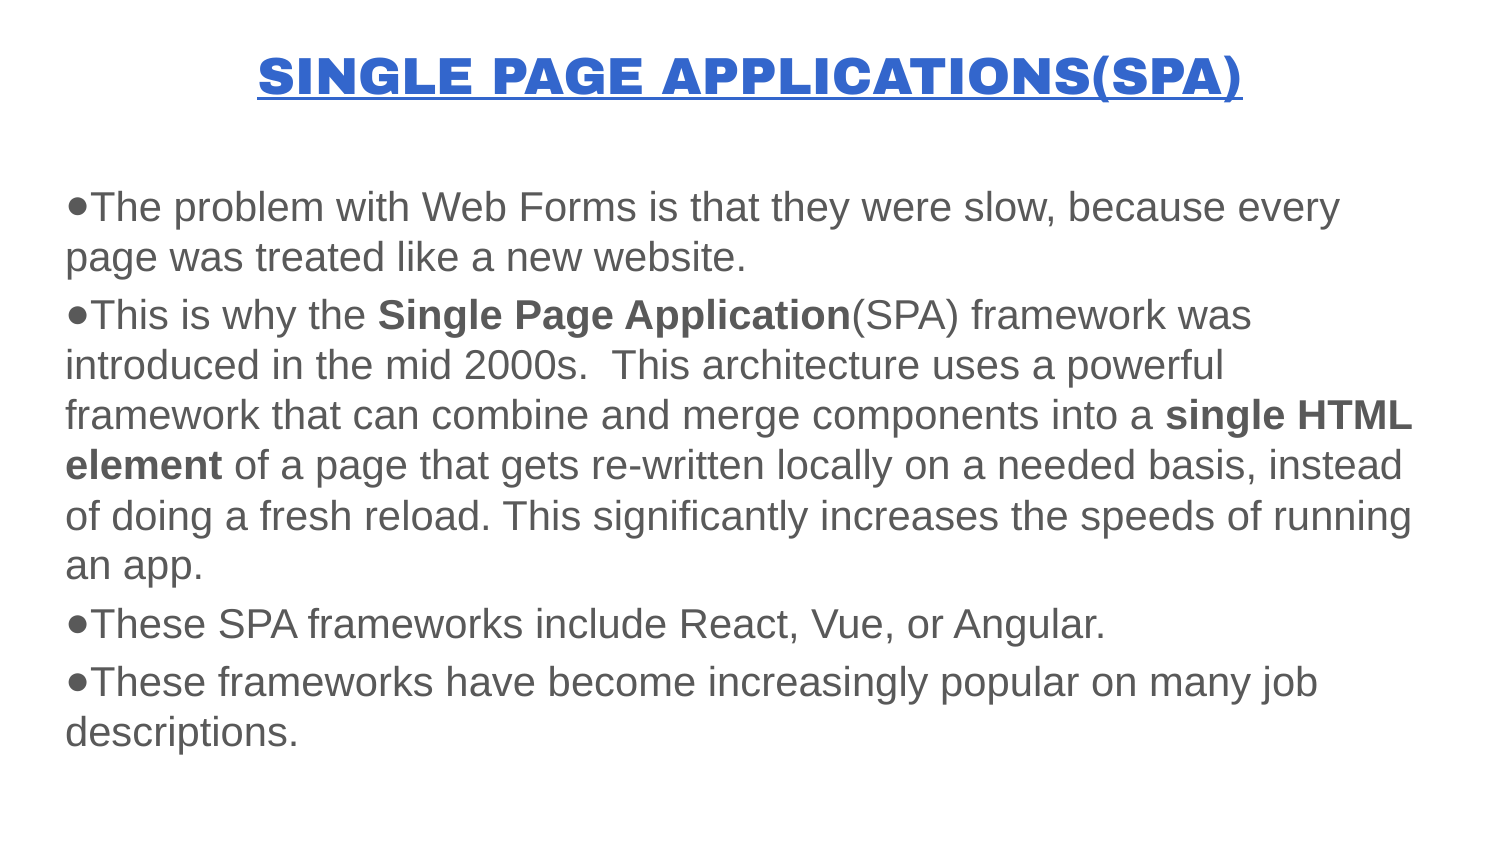

# SINGLE PAGE APPLICATIONS(SPA)
The problem with Web Forms is that they were slow, because every page was treated like a new website.
This is why the Single Page Application(SPA) framework was introduced in the mid 2000s.  This architecture uses a powerful framework that can combine and merge components into a single HTML element of a page that gets re-written locally on a needed basis, instead of doing a fresh reload. This significantly increases the speeds of running an app.
These SPA frameworks include React, Vue, or Angular.
These frameworks have become increasingly popular on many job descriptions.